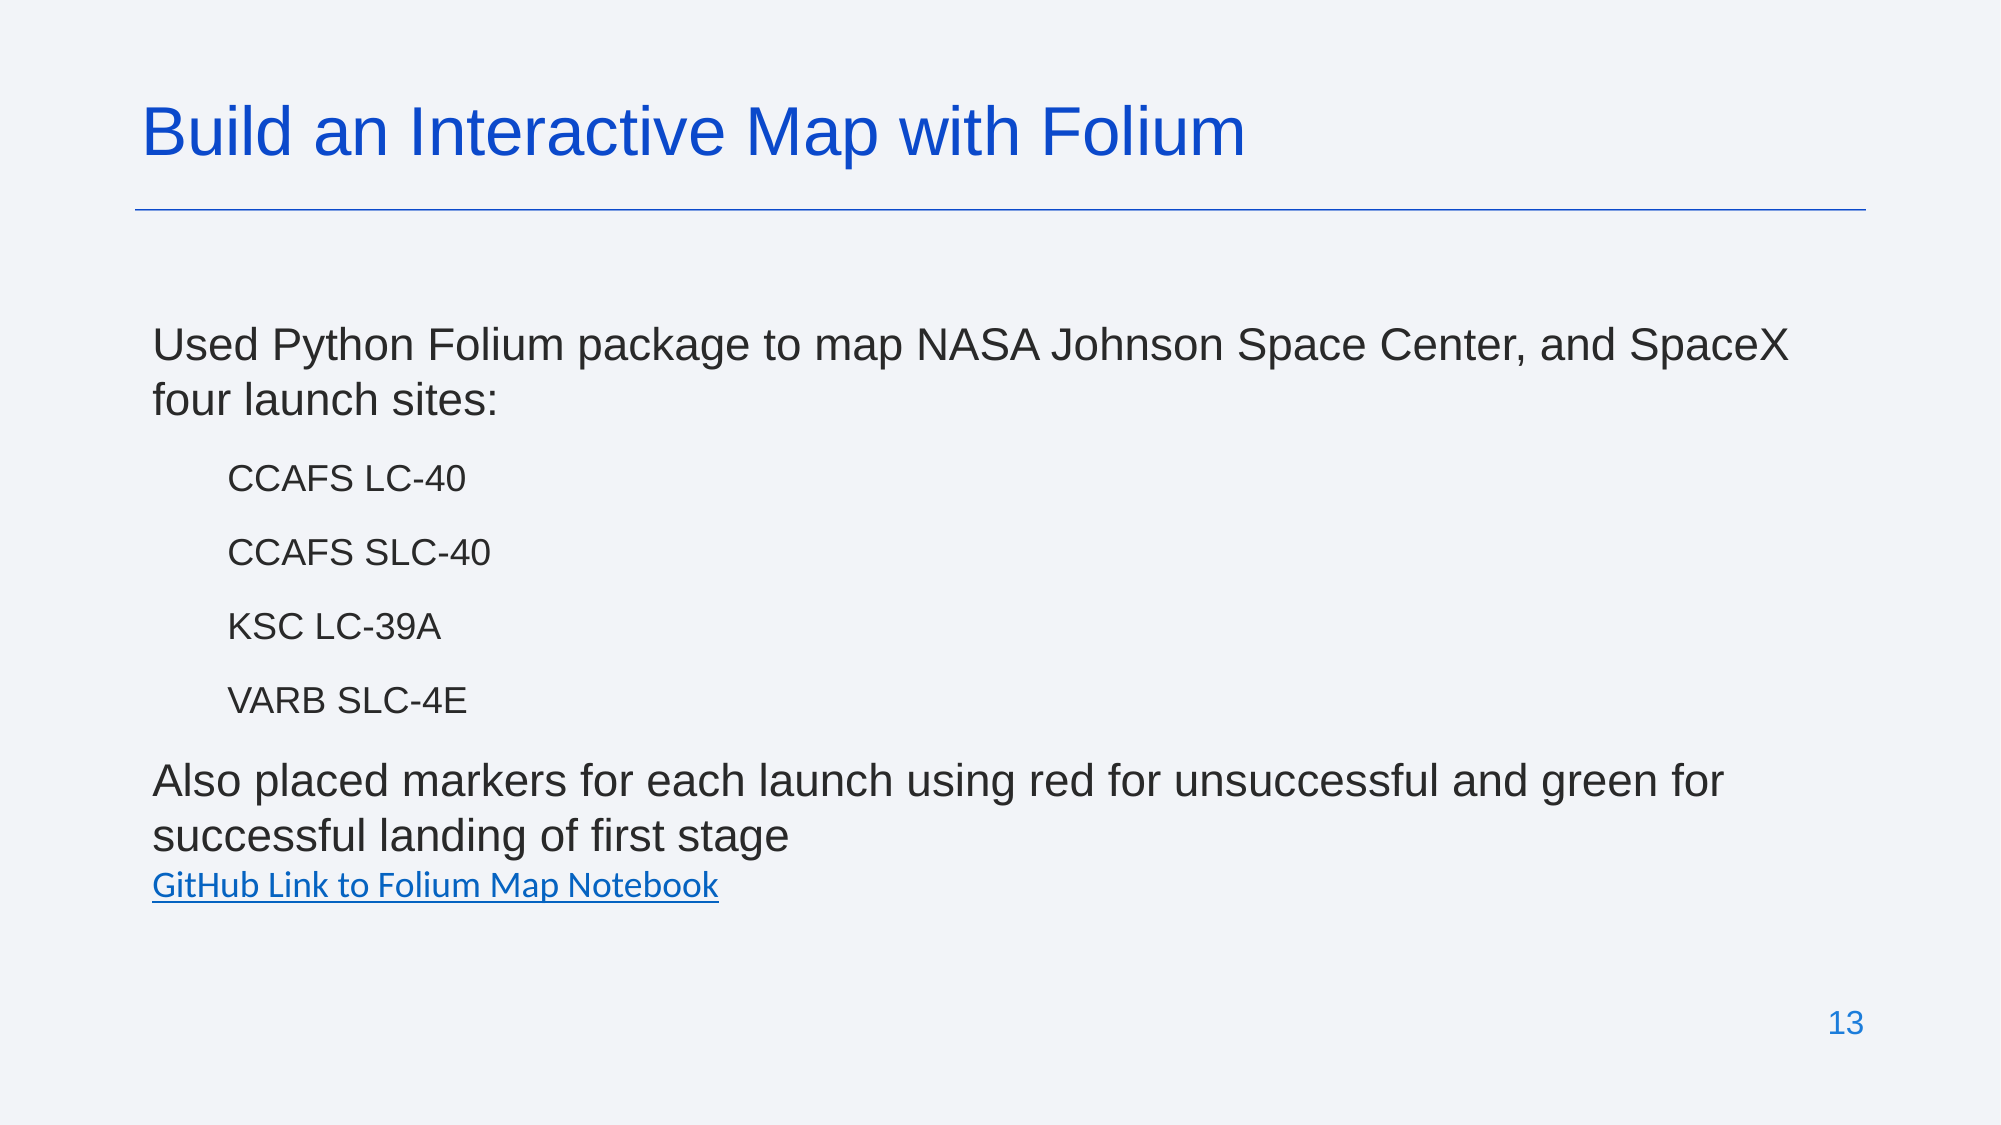

Build an Interactive Map with Folium
Used Python Folium package to map NASA Johnson Space Center, and SpaceX four launch sites:
CCAFS LC-40
CCAFS SLC-40
KSC LC-39A
VARB SLC-4E
Also placed markers for each launch using red for unsuccessful and green for successful landing of first stage
GitHub Link to Folium Map Notebook

13